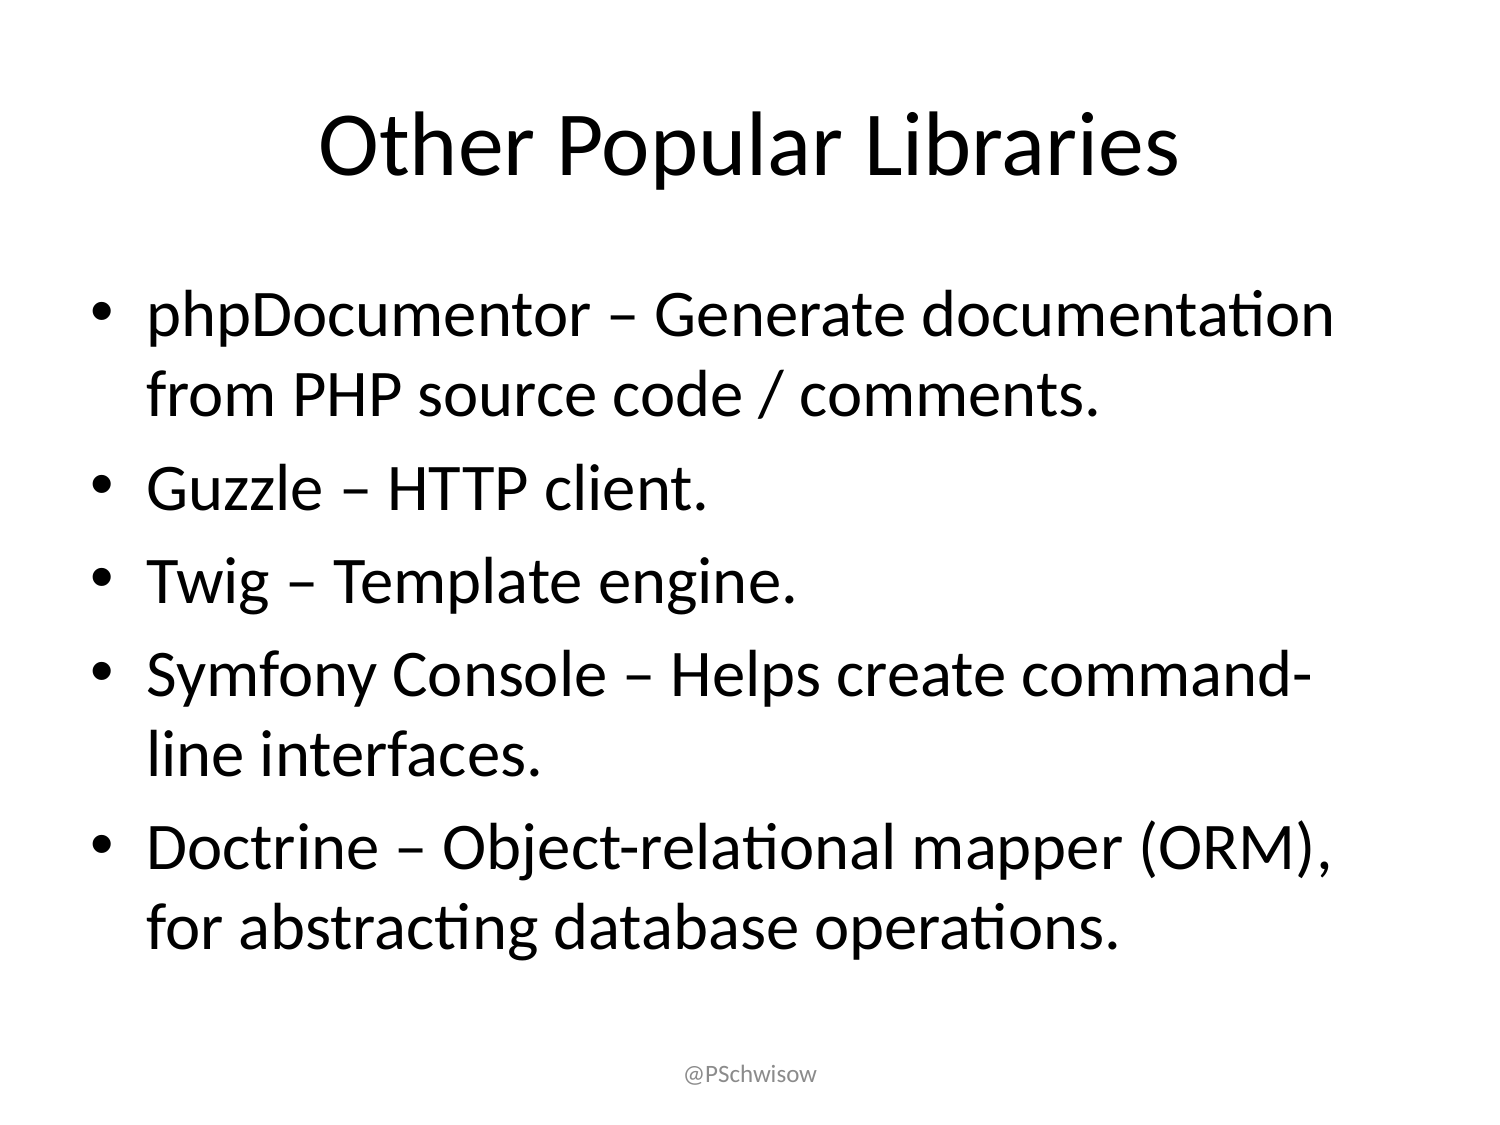

# Other Popular Libraries
phpDocumentor – Generate documentation from PHP source code / comments.
Guzzle – HTTP client.
Twig – Template engine.
Symfony Console – Helps create command-line interfaces.
Doctrine – Object-relational mapper (ORM), for abstracting database operations.
@PSchwisow